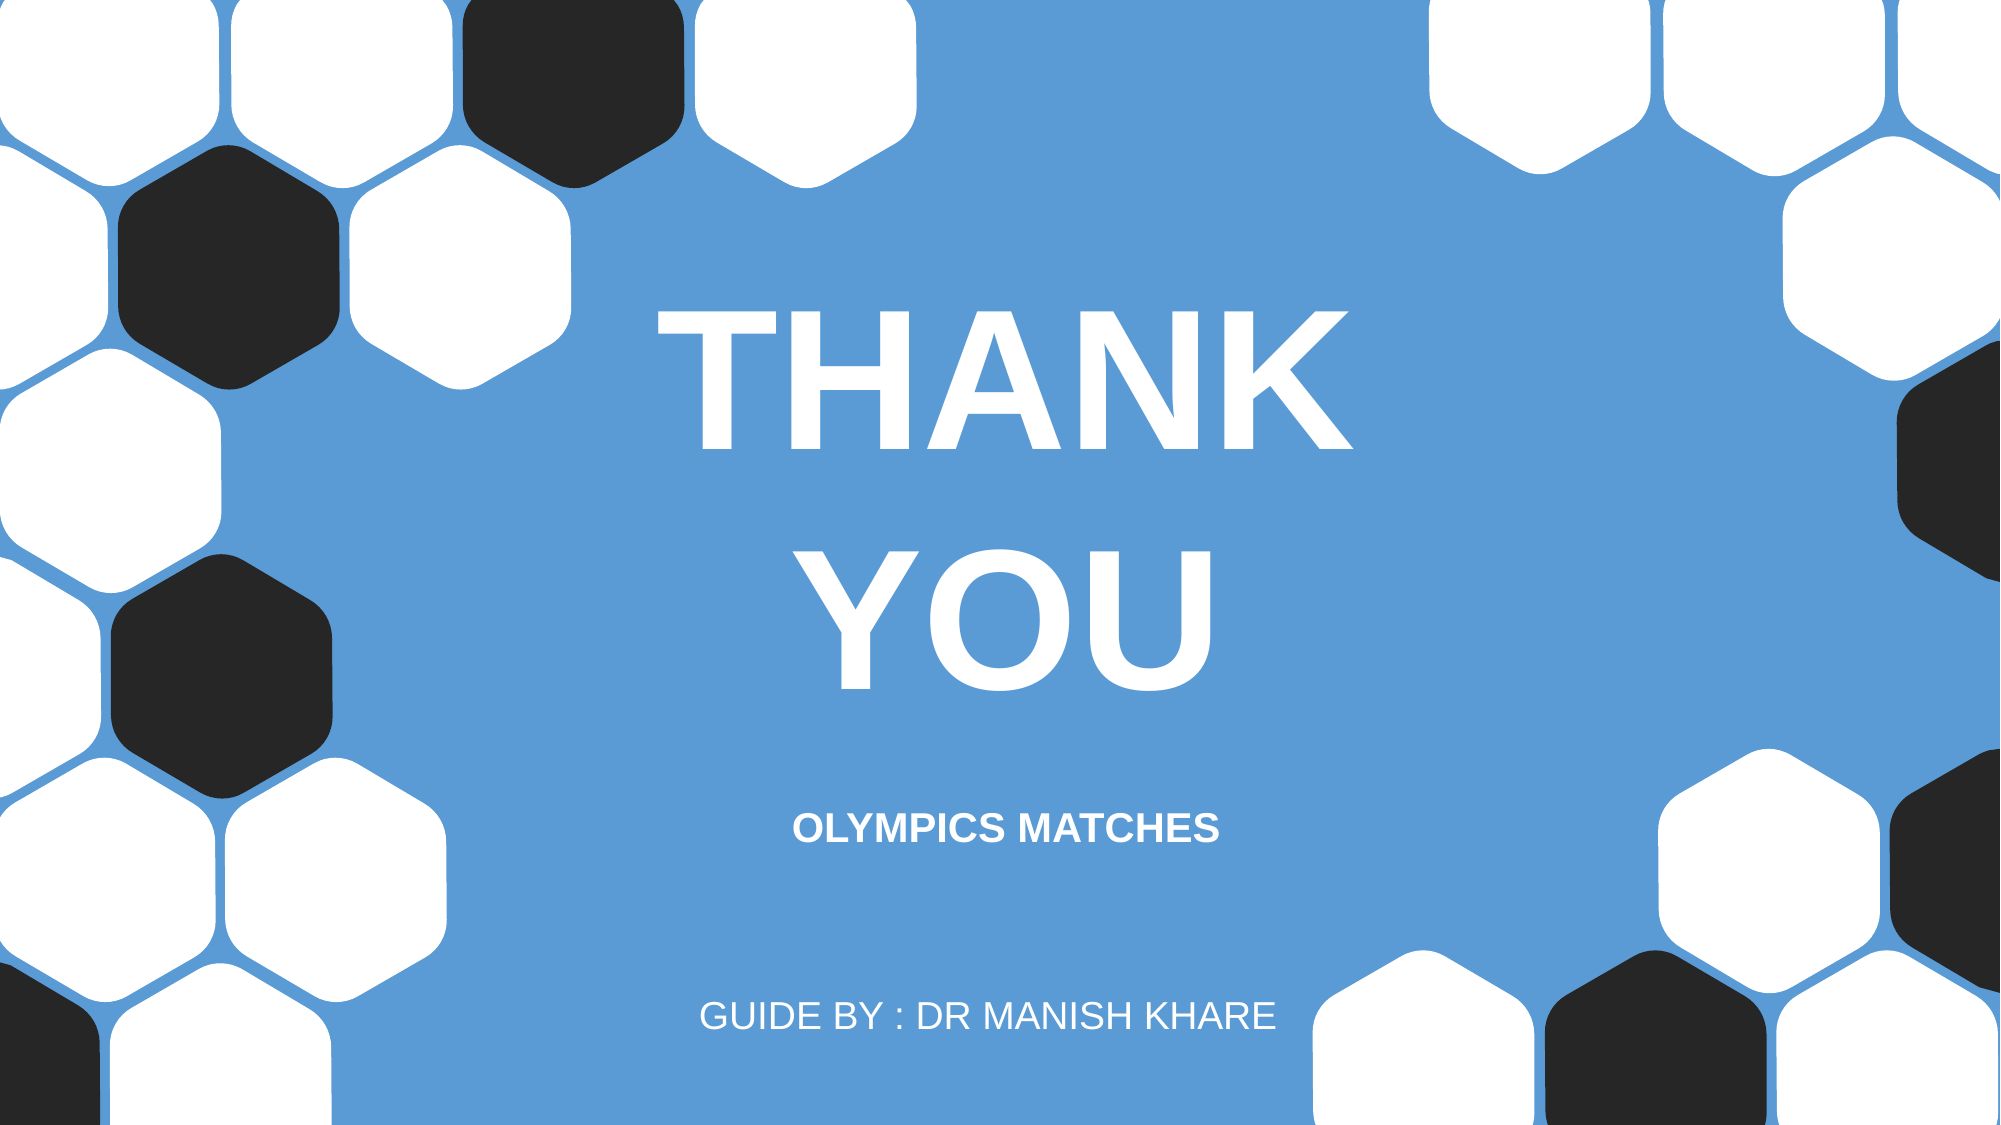

THANK YOU
OLYMPICS MATCHES
GUIDE BY : DR MANISH KHARE